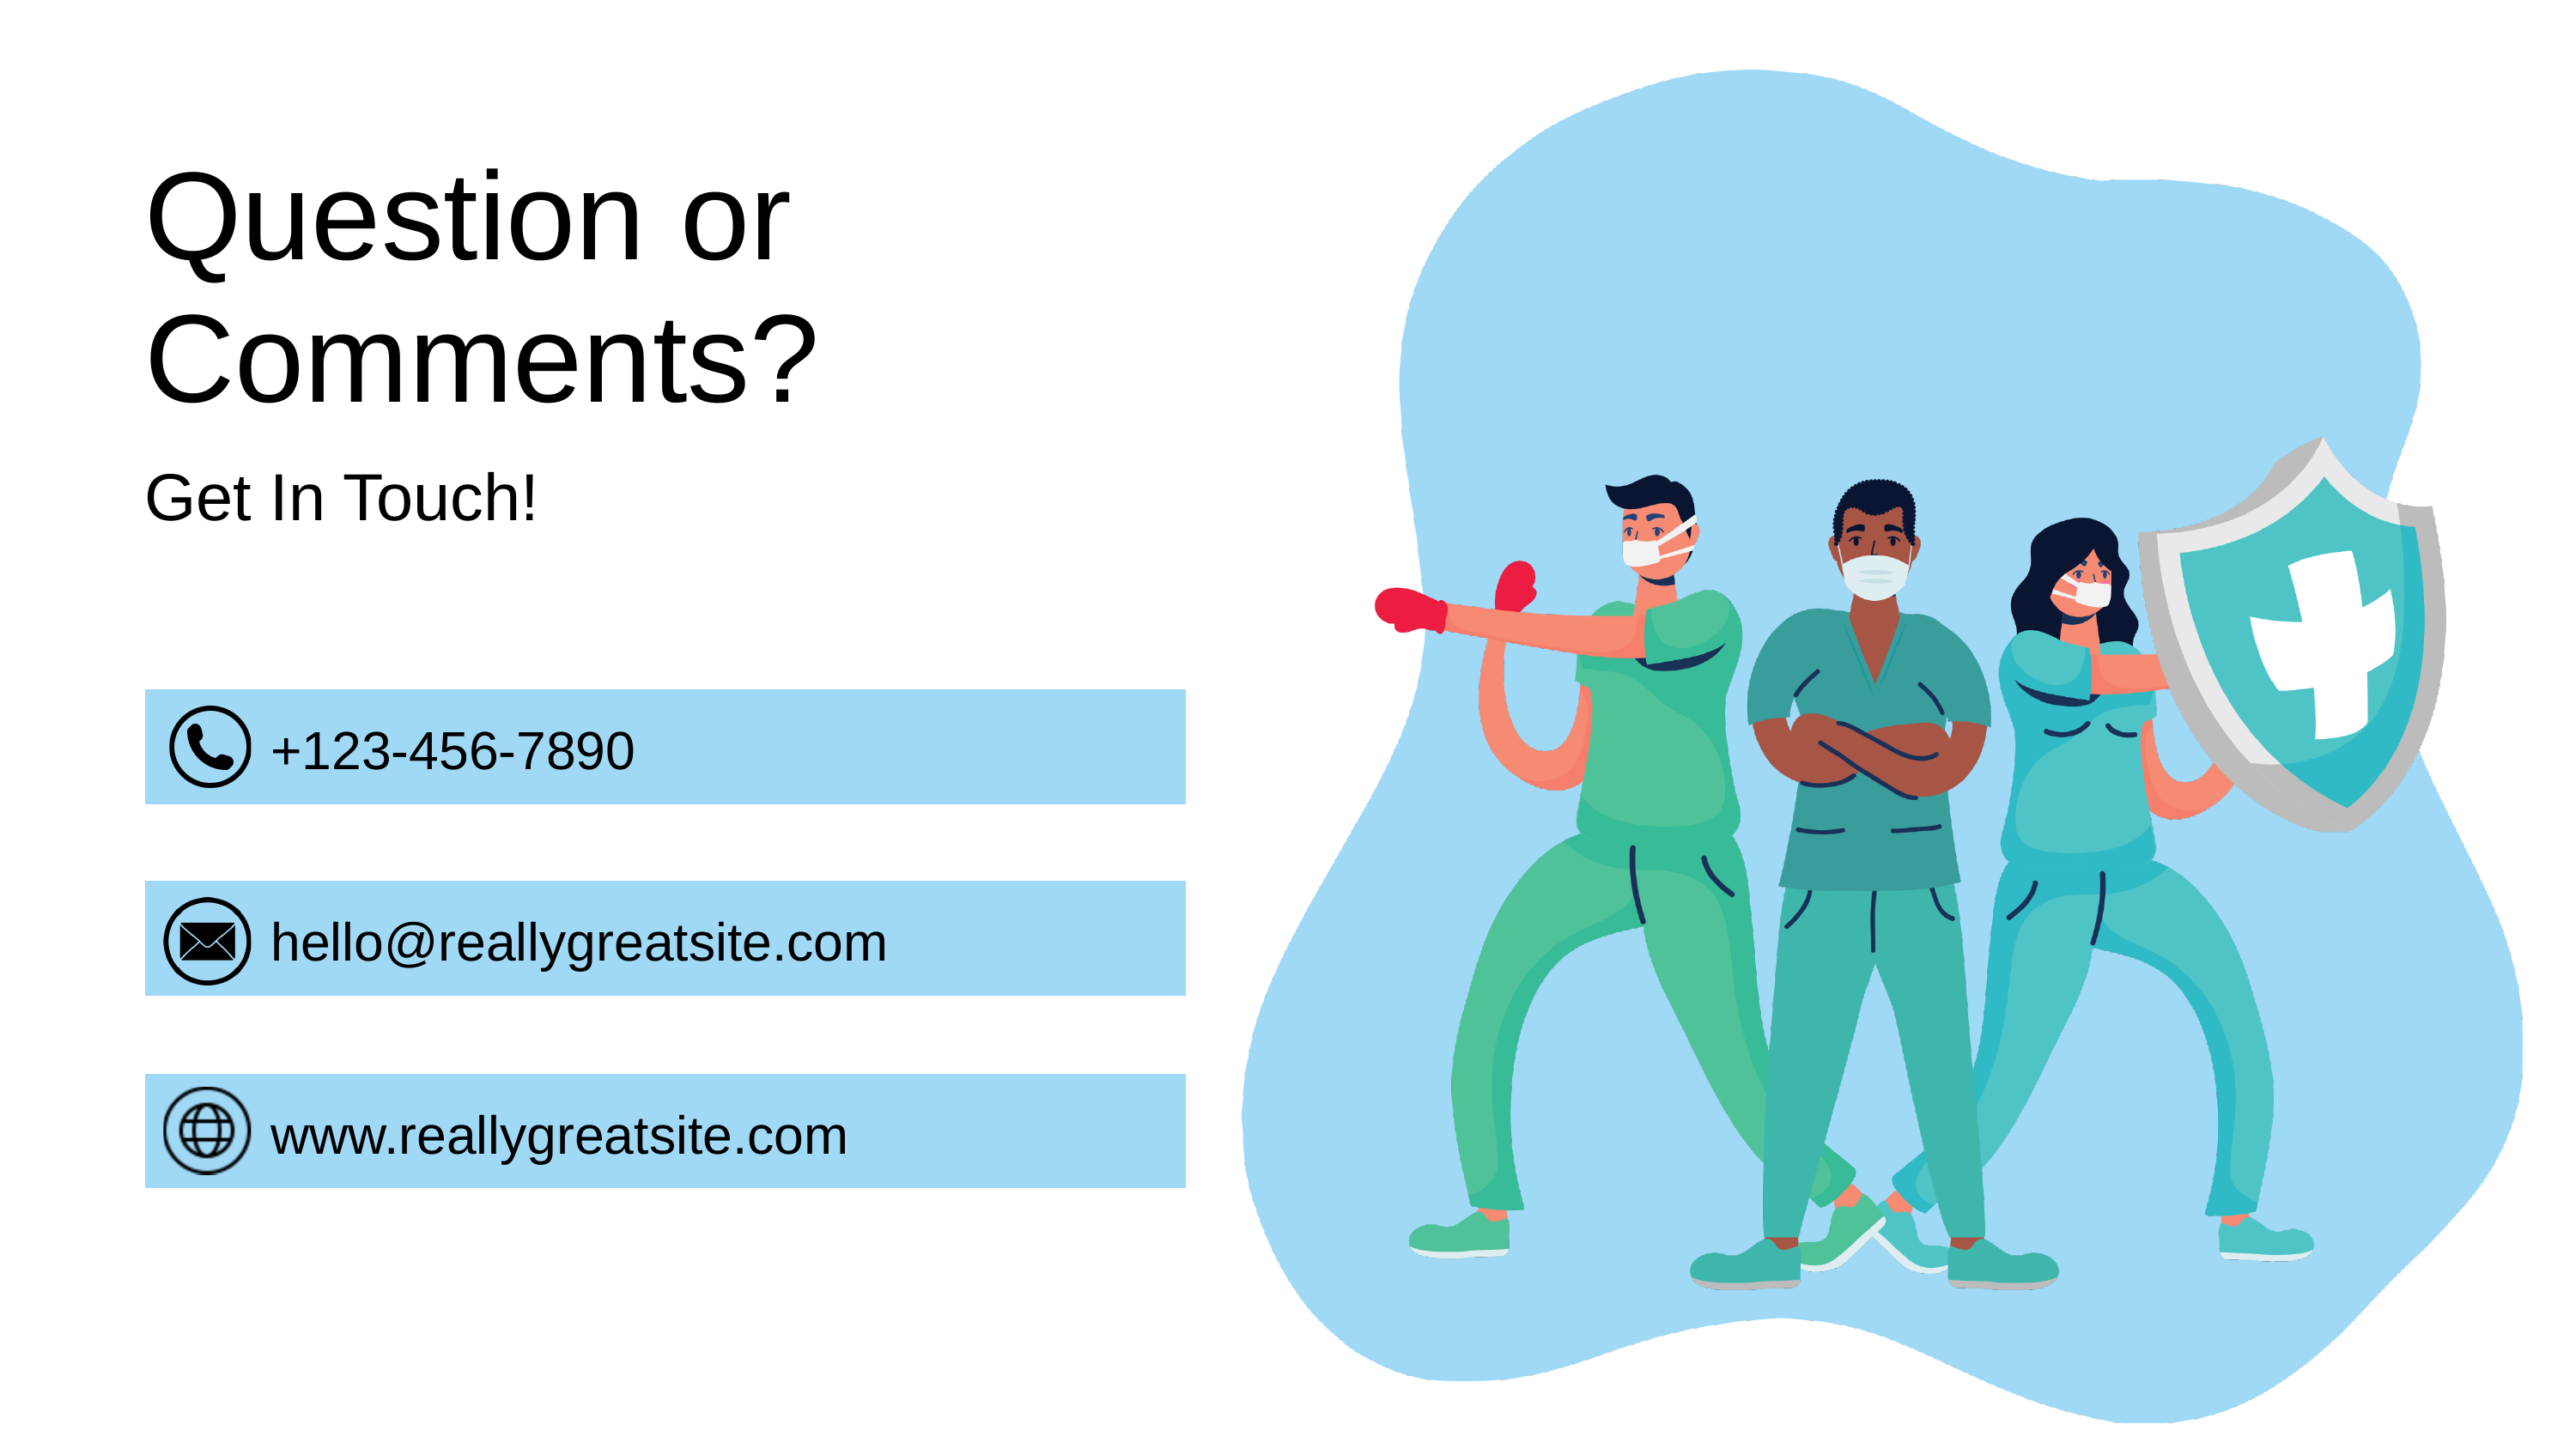

Question or Comments?

Get In Touch!

+123-456-7890

hello@reallygreatsite.com

www.reallygreatsite.com